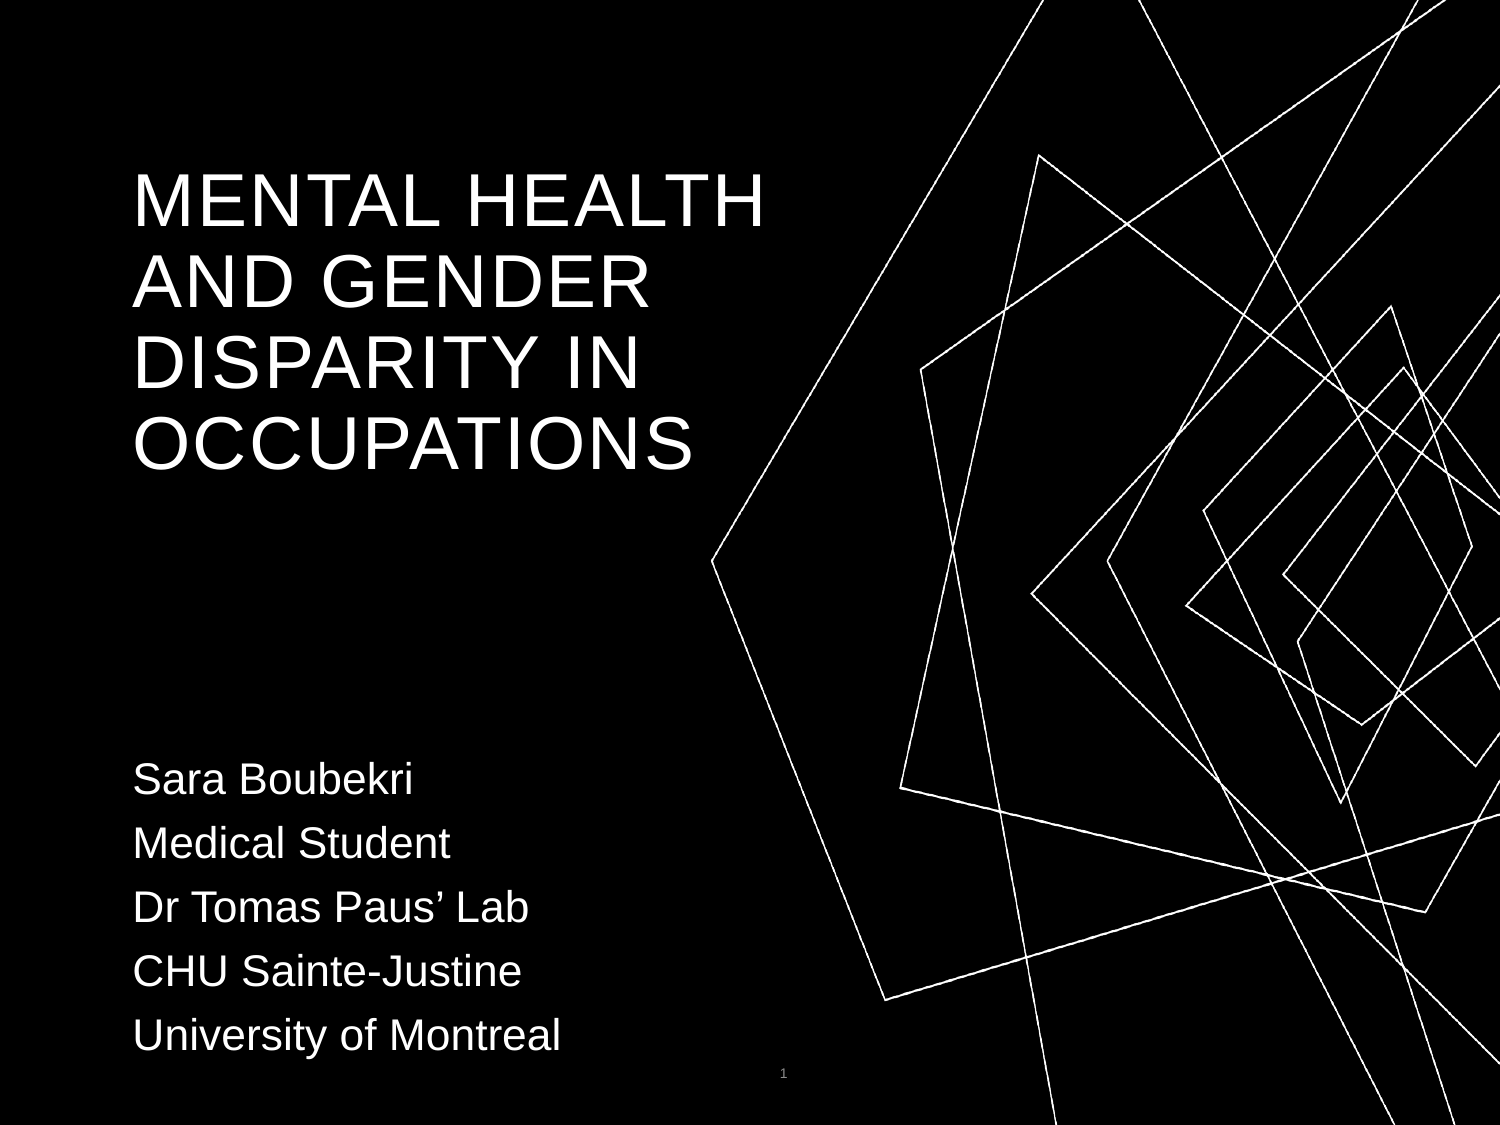

mental health AND gender disparity in occupations
Sara Boubekri
Medical Student
Dr Tomas Paus’ Lab
CHU Sainte-Justine
University of Montreal

1